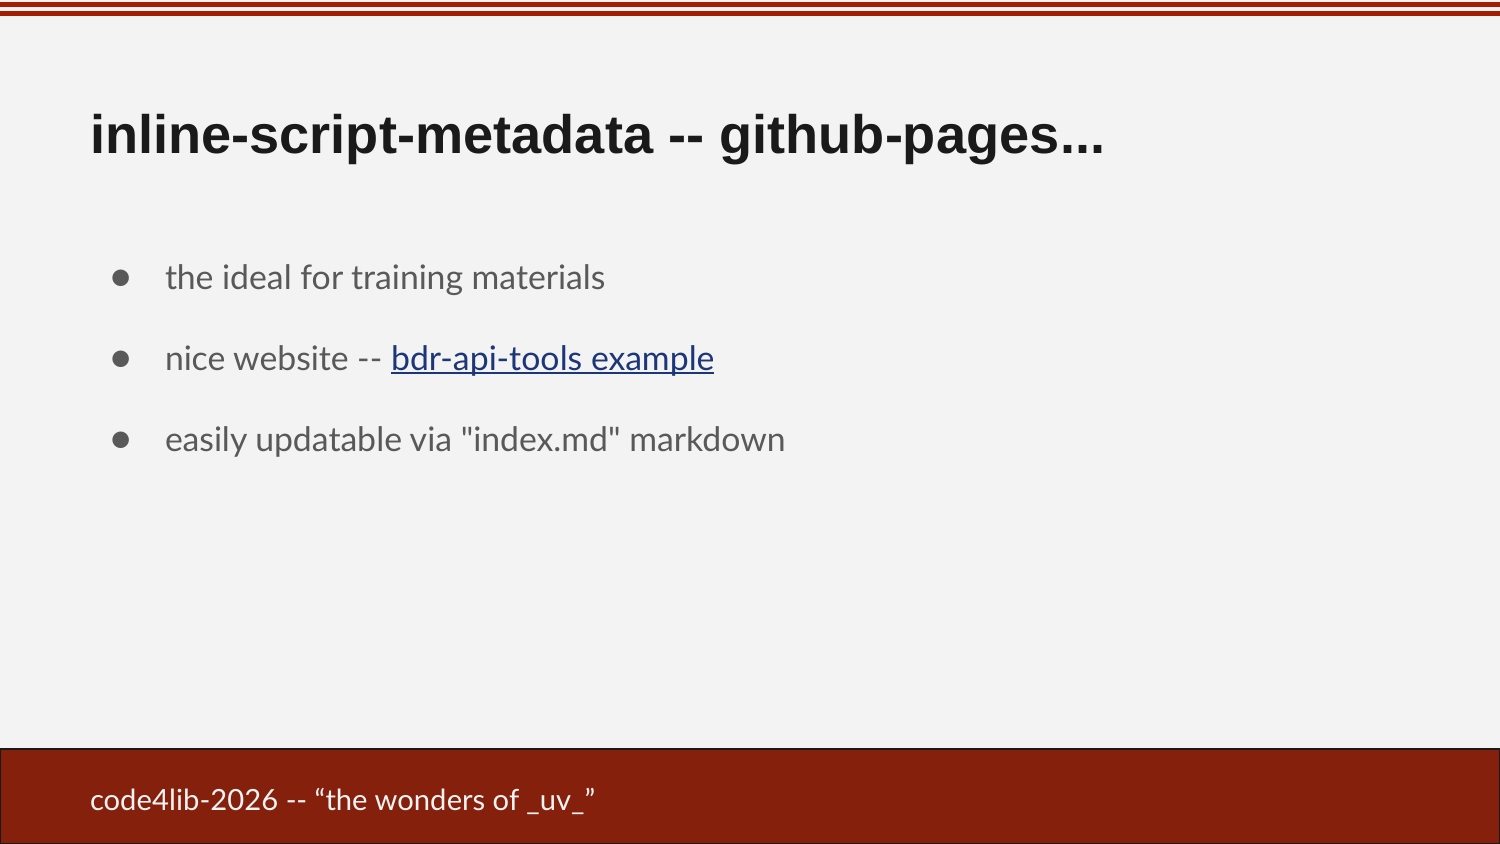

# inline-script-metadata -- github-pages...
the ideal for training materials
nice website -- bdr-api-tools example
easily updatable via "index.md" markdown